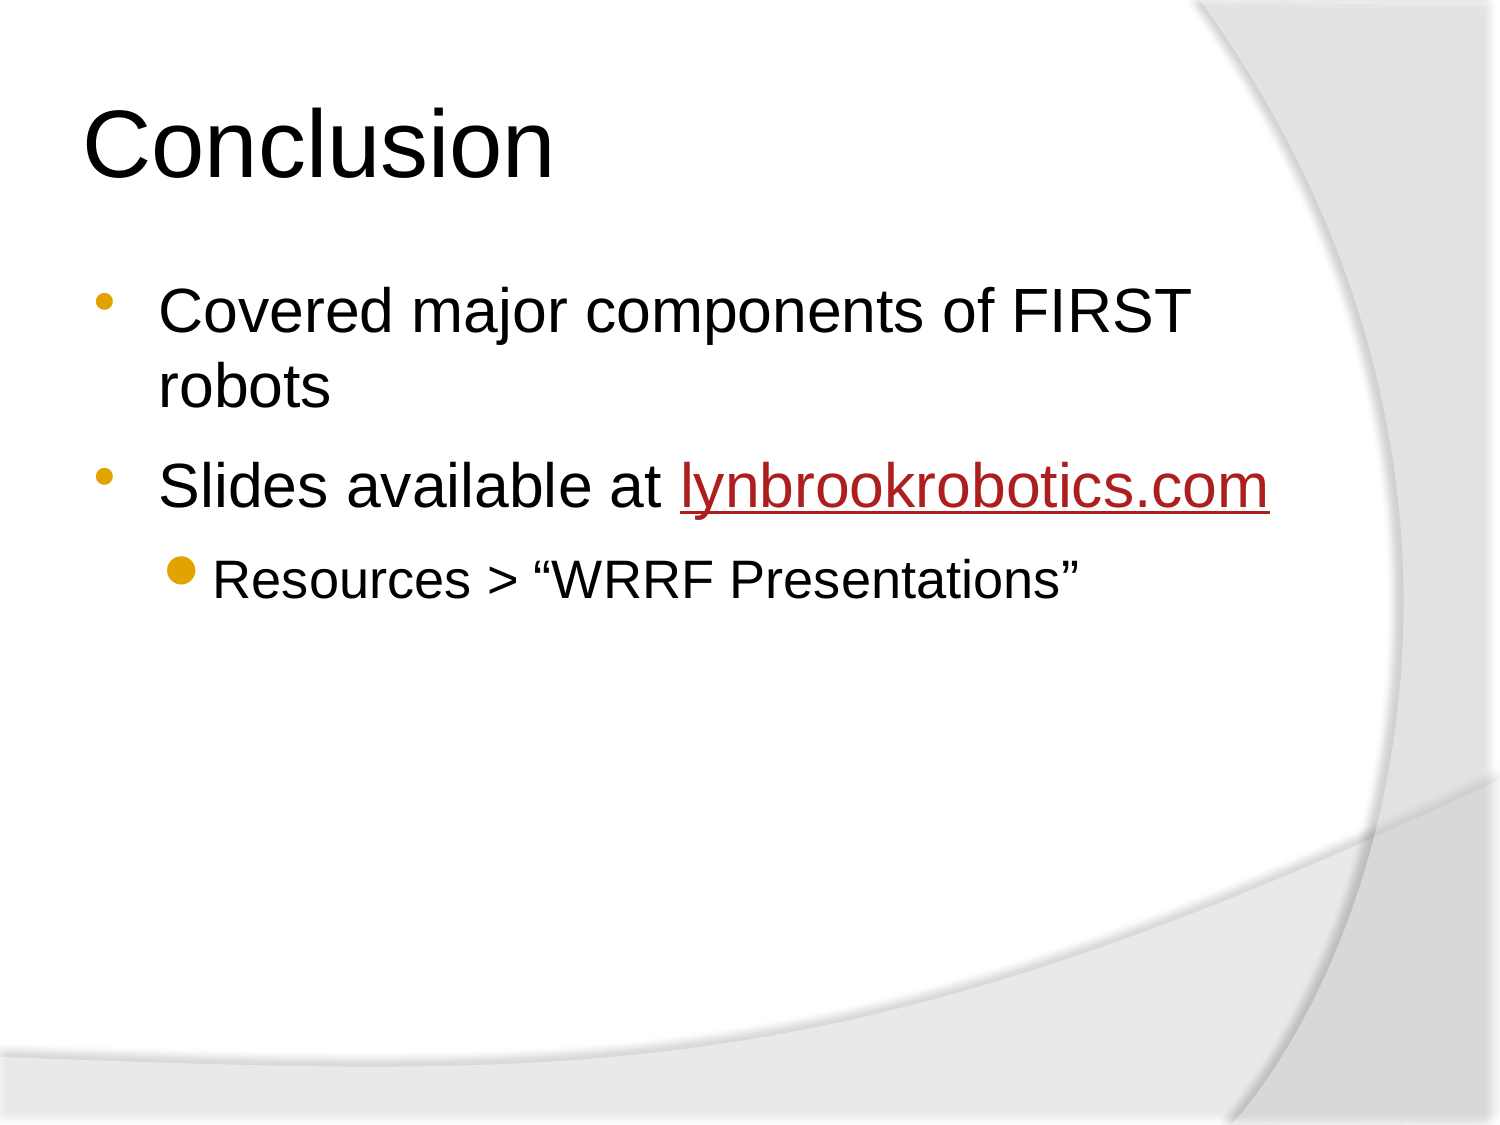

# Conclusion
Covered major components of FIRST robots
Slides available at lynbrookrobotics.com
Resources > “WRRF Presentations”